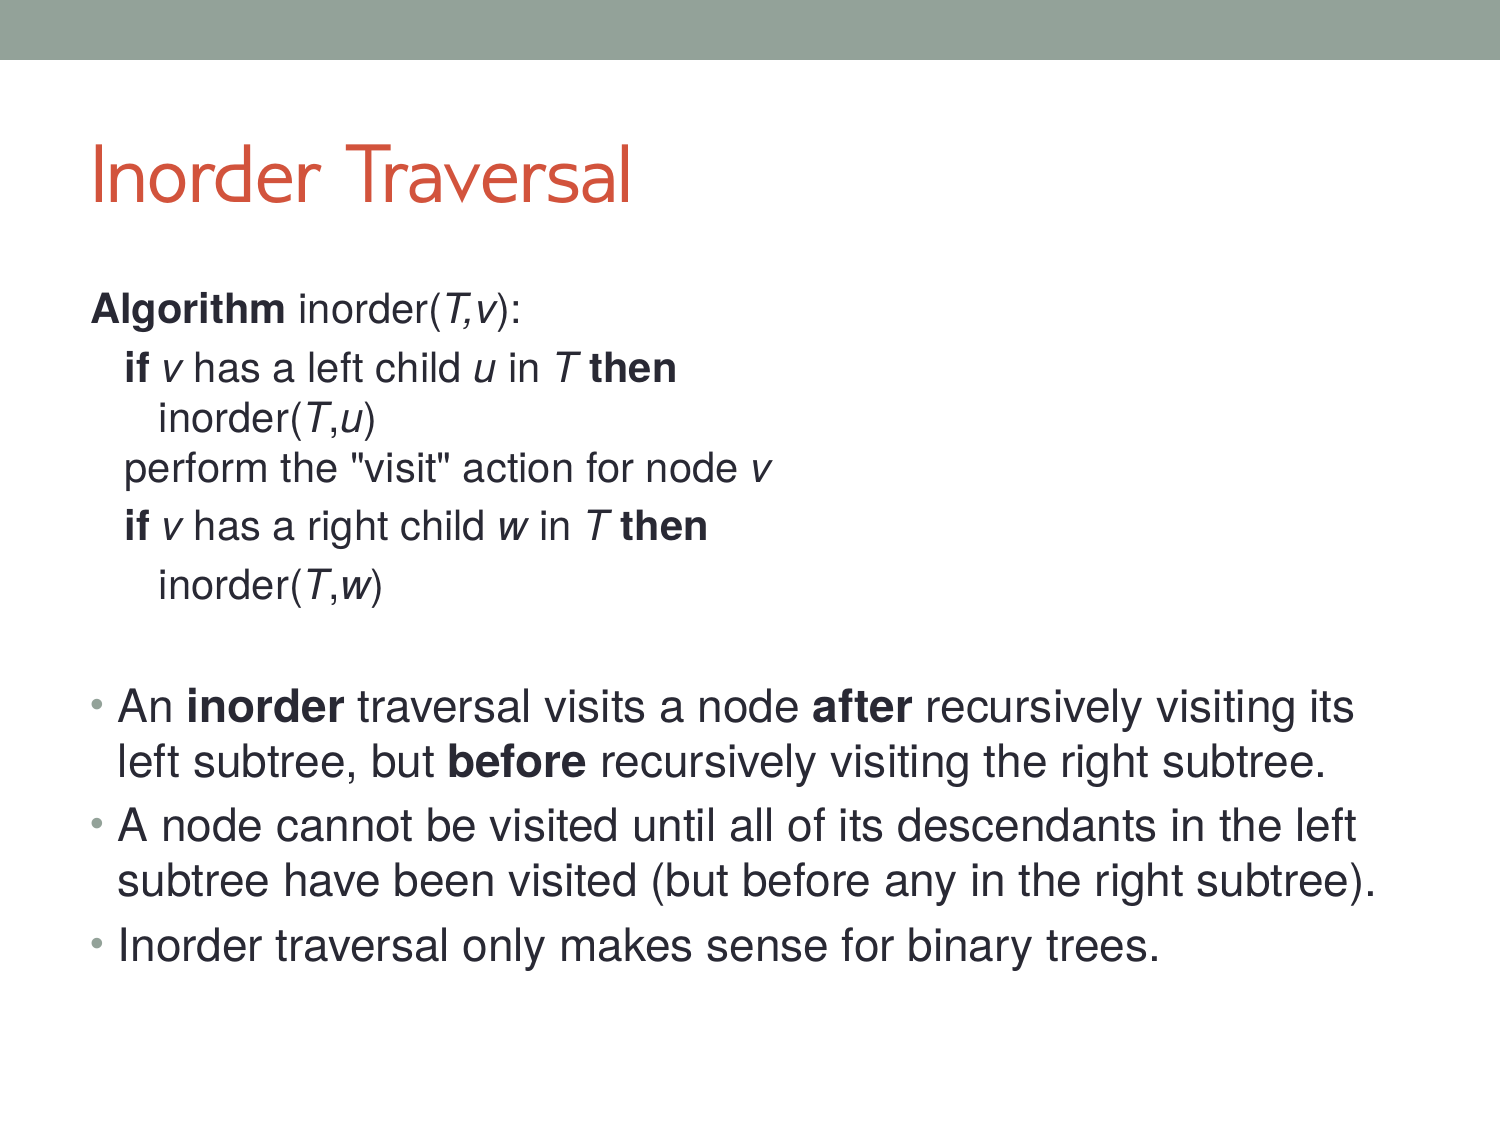

# Inorder Traversal
Algorithm inorder(T,v):
   if v has a left child u in T then
      inorder(T,u)
   perform the "visit" action for node v
   if v has a right child w in T then
      inorder(T,w)

An inorder traversal visits a node after recursively visiting its left subtree, but before recursively visiting the right subtree.
A node cannot be visited until all of its descendants in the left subtree have been visited (but before any in the right subtree).
Inorder traversal only makes sense for binary trees.